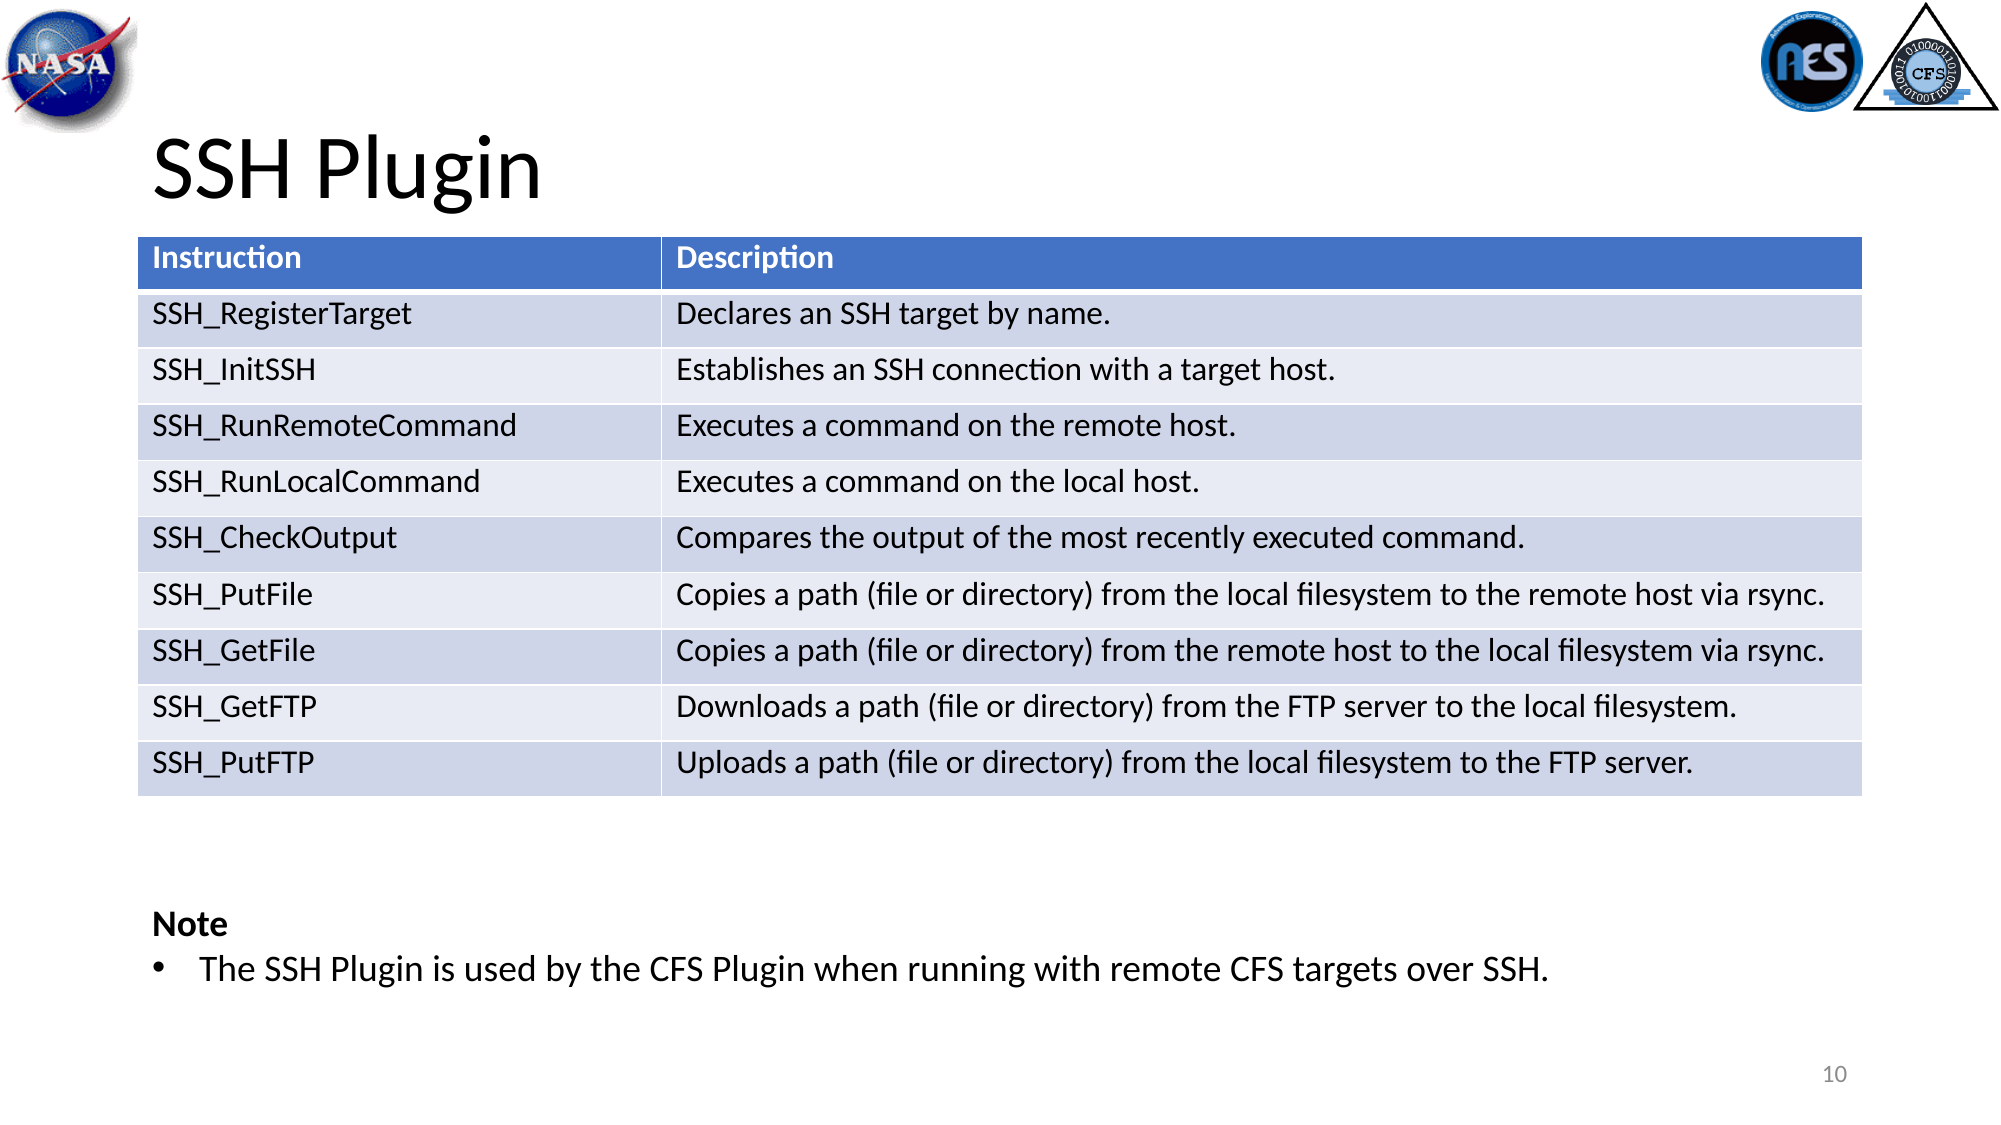

# SSH Plugin

| Instruction | Description |
| --- | --- |
| SSH\_RegisterTarget | Declares an SSH target by name. |
| SSH\_InitSSH | Establishes an SSH connection with a target host. |
| SSH\_RunRemoteCommand | Executes a command on the remote host. |
| SSH\_RunLocalCommand | Executes a command on the local host. |
| SSH\_CheckOutput | Compares the output of the most recently executed command. |
| SSH\_PutFile | Copies a path (file or directory) from the local filesystem to the remote host via rsync. |
| SSH\_GetFile | Copies a path (file or directory) from the remote host to the local filesystem via rsync. |
| SSH\_GetFTP | Downloads a path (file or directory) from the FTP server to the local filesystem. |
| SSH\_PutFTP | Uploads a path (file or directory) from the local filesystem to the FTP server. |
Note
The SSH Plugin is used by the CFS Plugin when running with remote CFS targets over SSH.

10